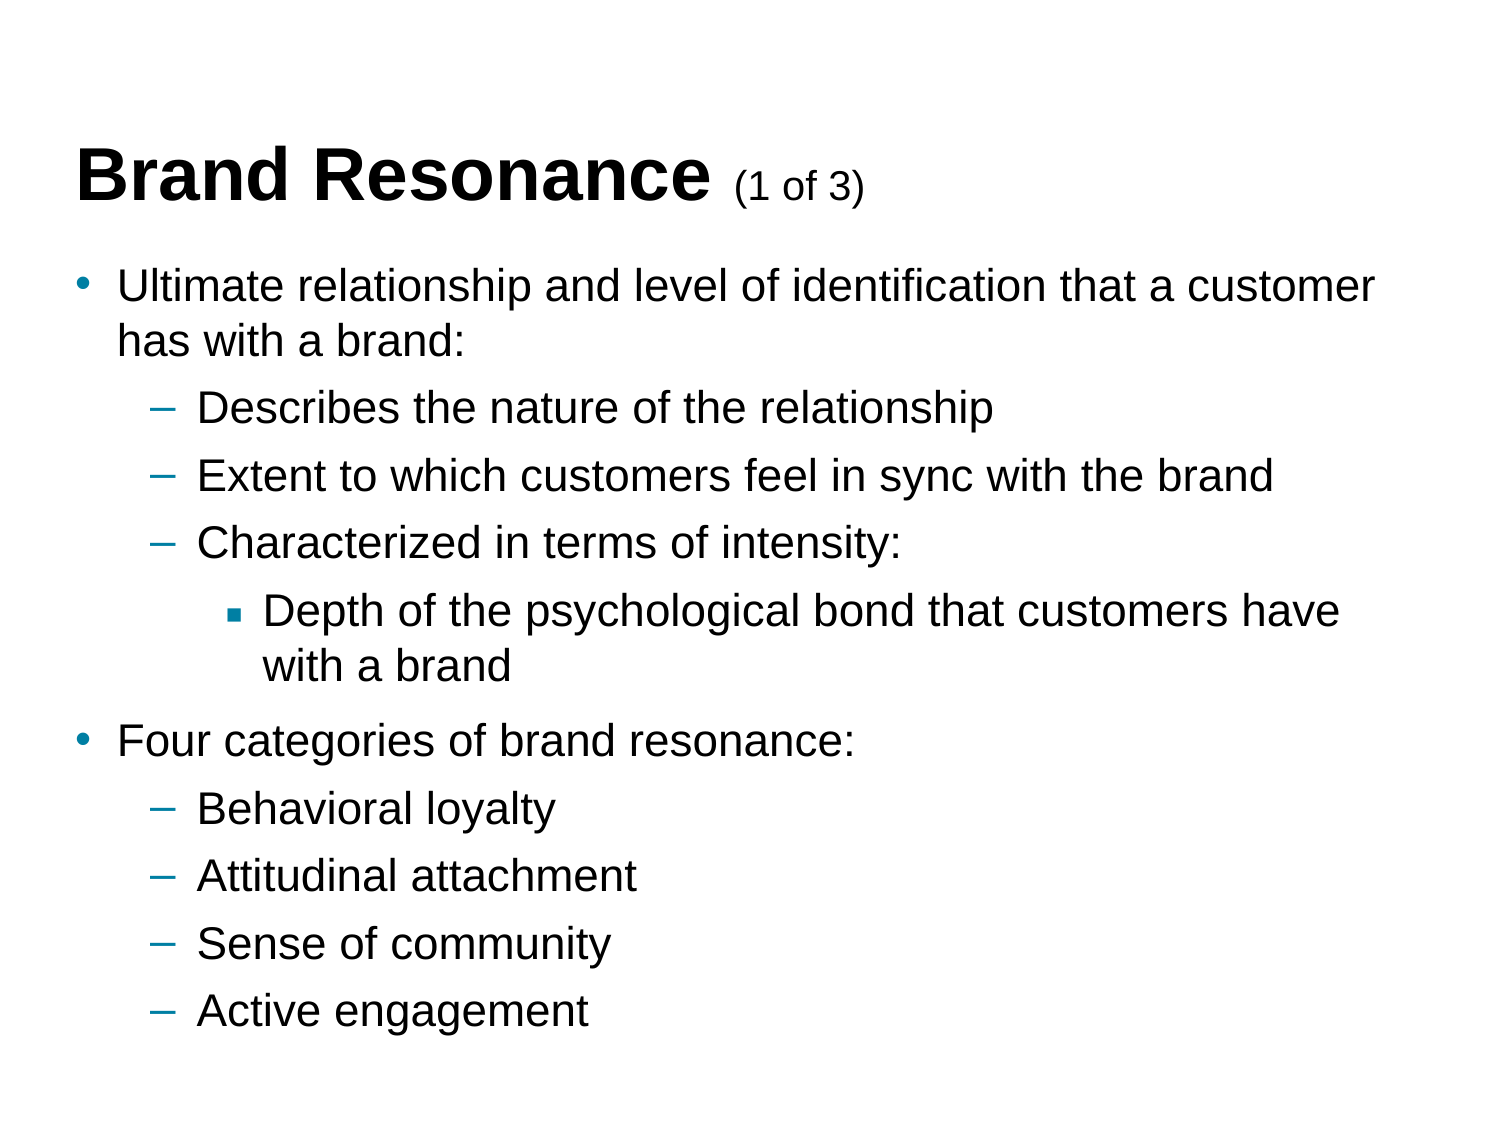

# Brand Resonance (1 of 3)
Ultimate relationship and level of identification that a customer has with a brand:
Describes the nature of the relationship
Extent to which customers feel in sync with the brand
Characterized in terms of intensity:
Depth of the psychological bond that customers have with a brand
Four categories of brand resonance:
Behavioral loyalty
Attitudinal attachment
Sense of community
Active engagement